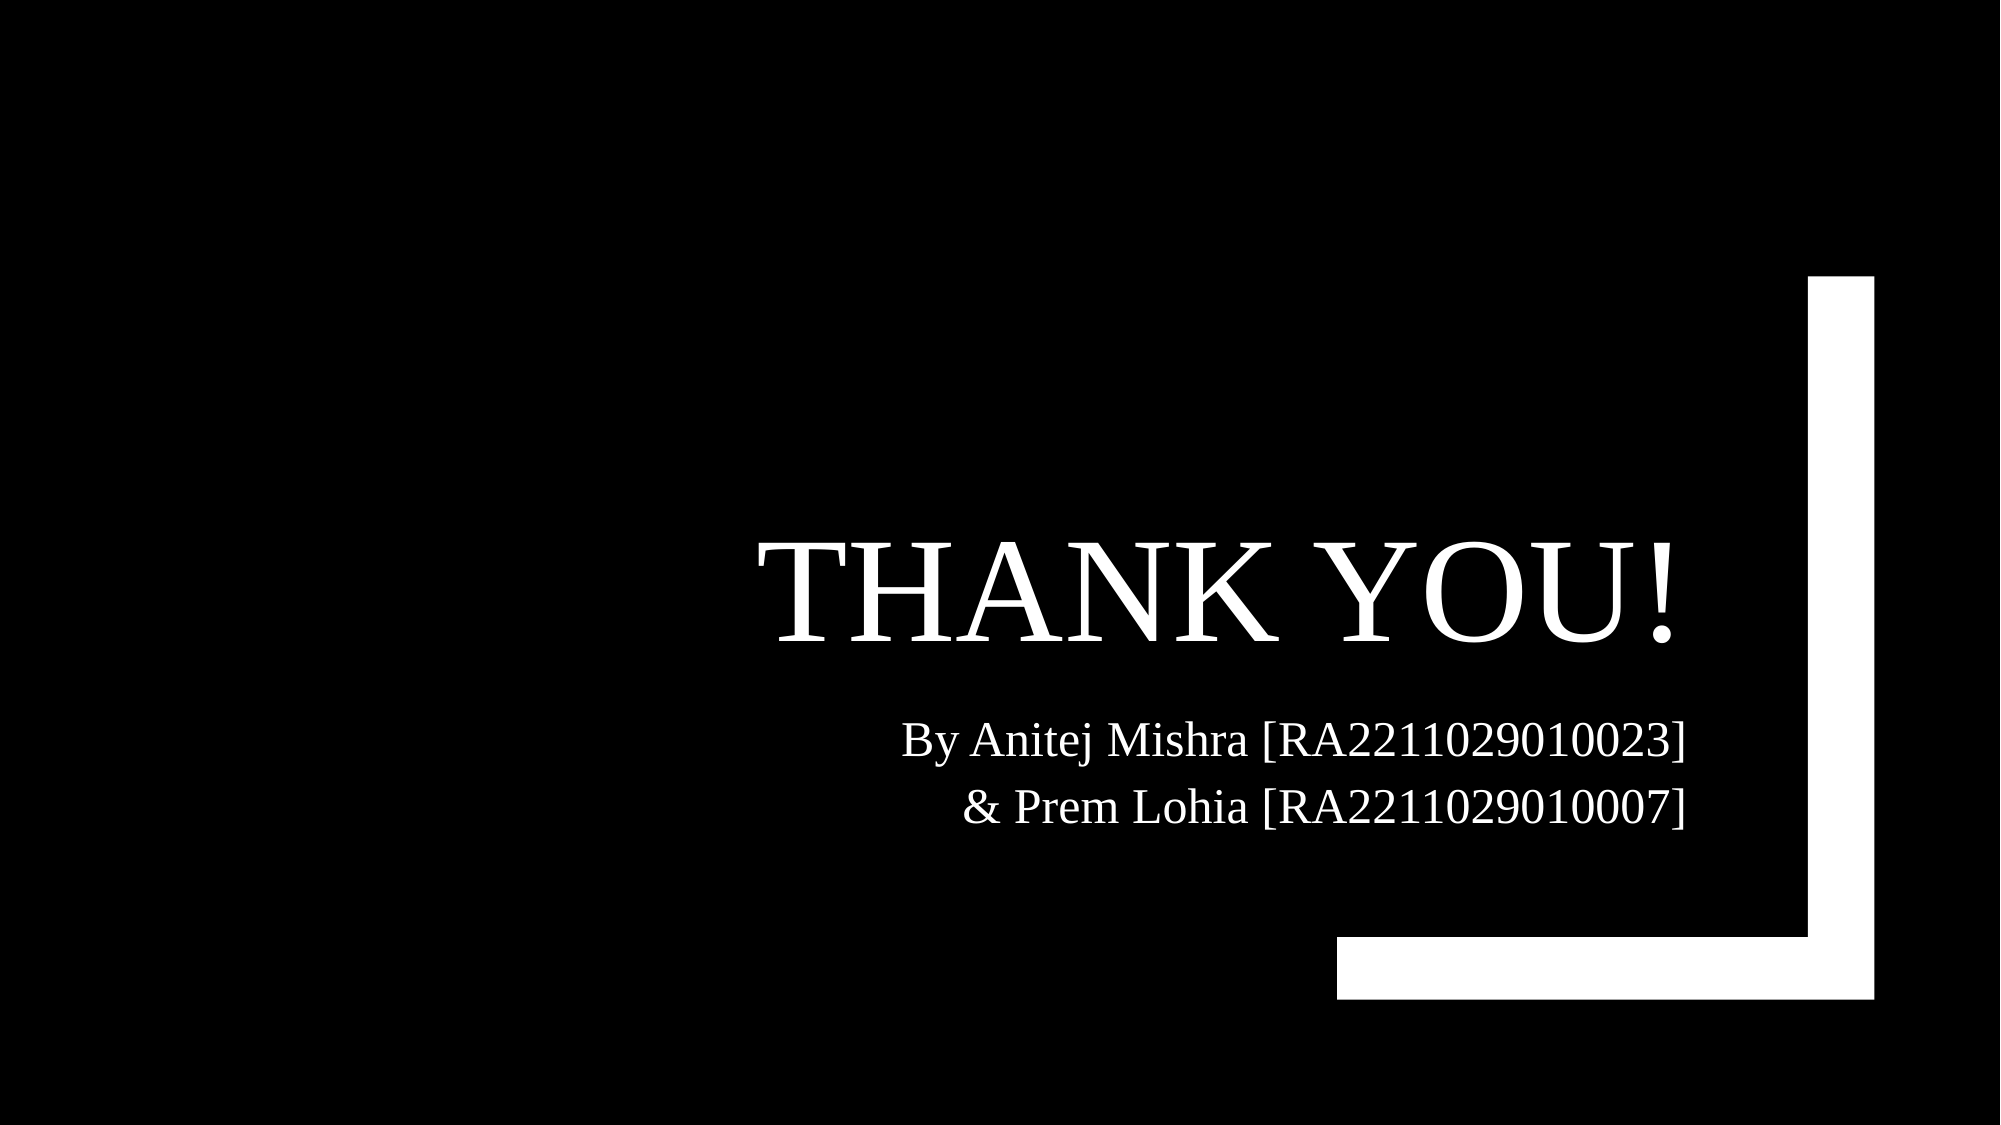

# THANK YOU!
By Anitej Mishra [RA2211029010023]
& Prem Lohia [RA2211029010007]